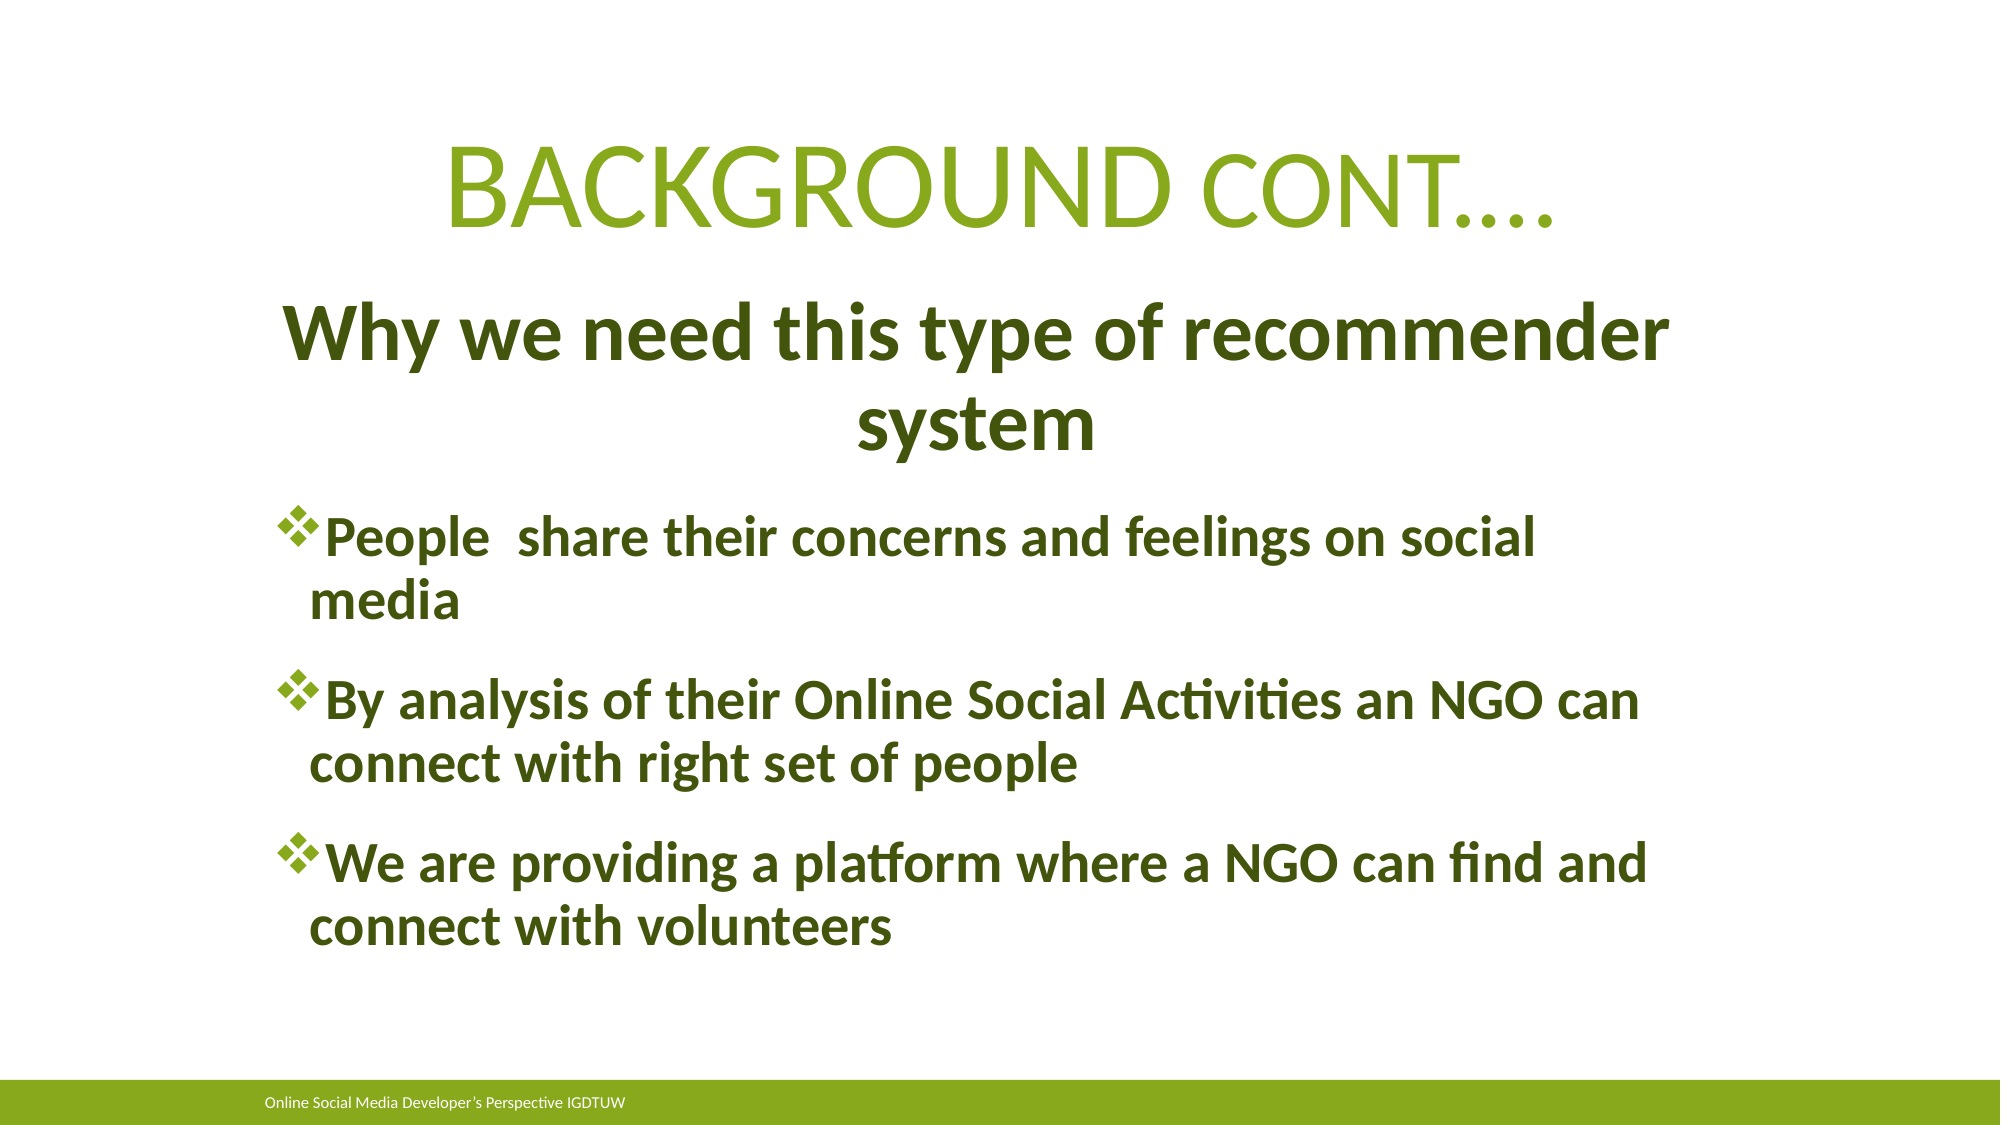

# Background cont.…
Why we need this type of recommender system
People  share their concerns and feelings on social media
By analysis of their Online Social Activities an NGO can connect with right set of people
We are providing a platform where a NGO can find and connect with volunteers
Online Social Media Developer’s Perspective IGDTUW